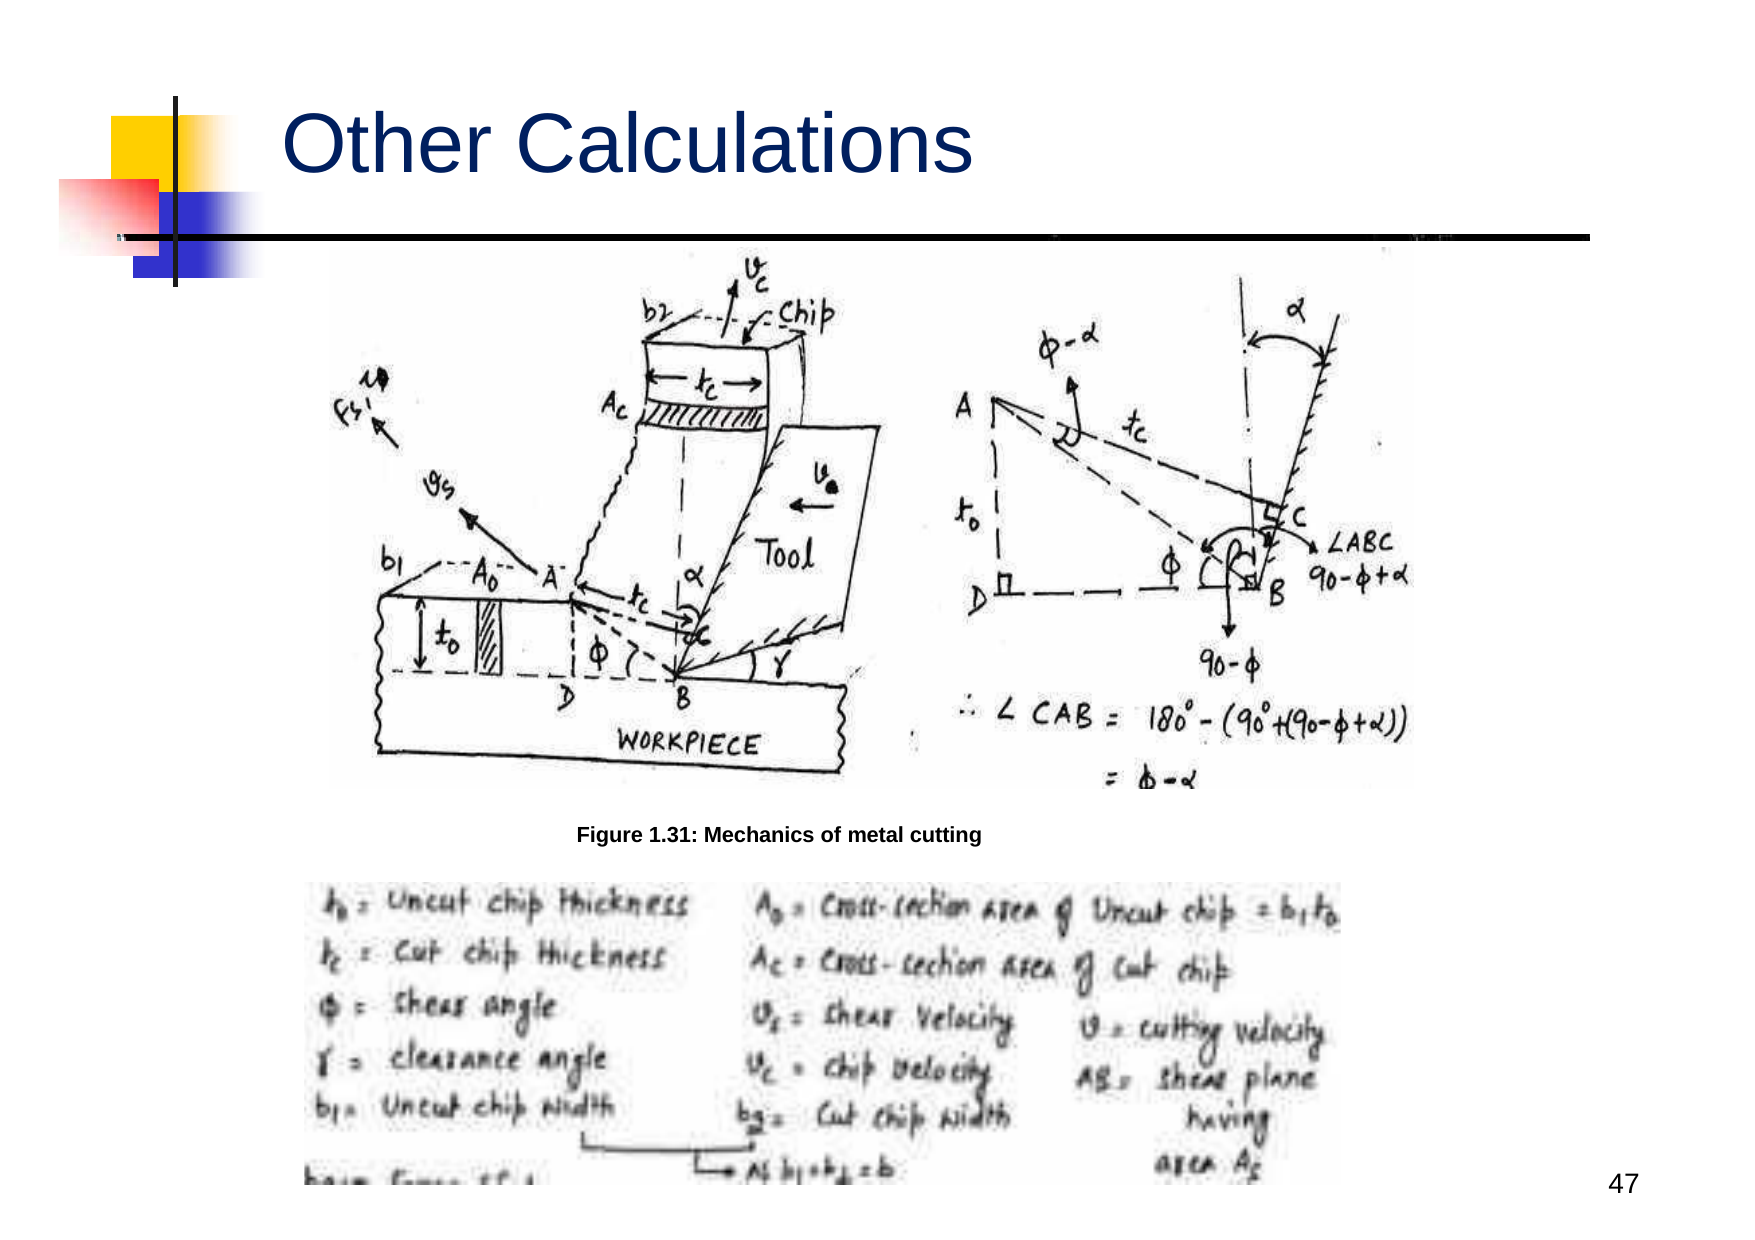

# Other Calculations

Figure 1.31: Mechanics of metal cutting

47